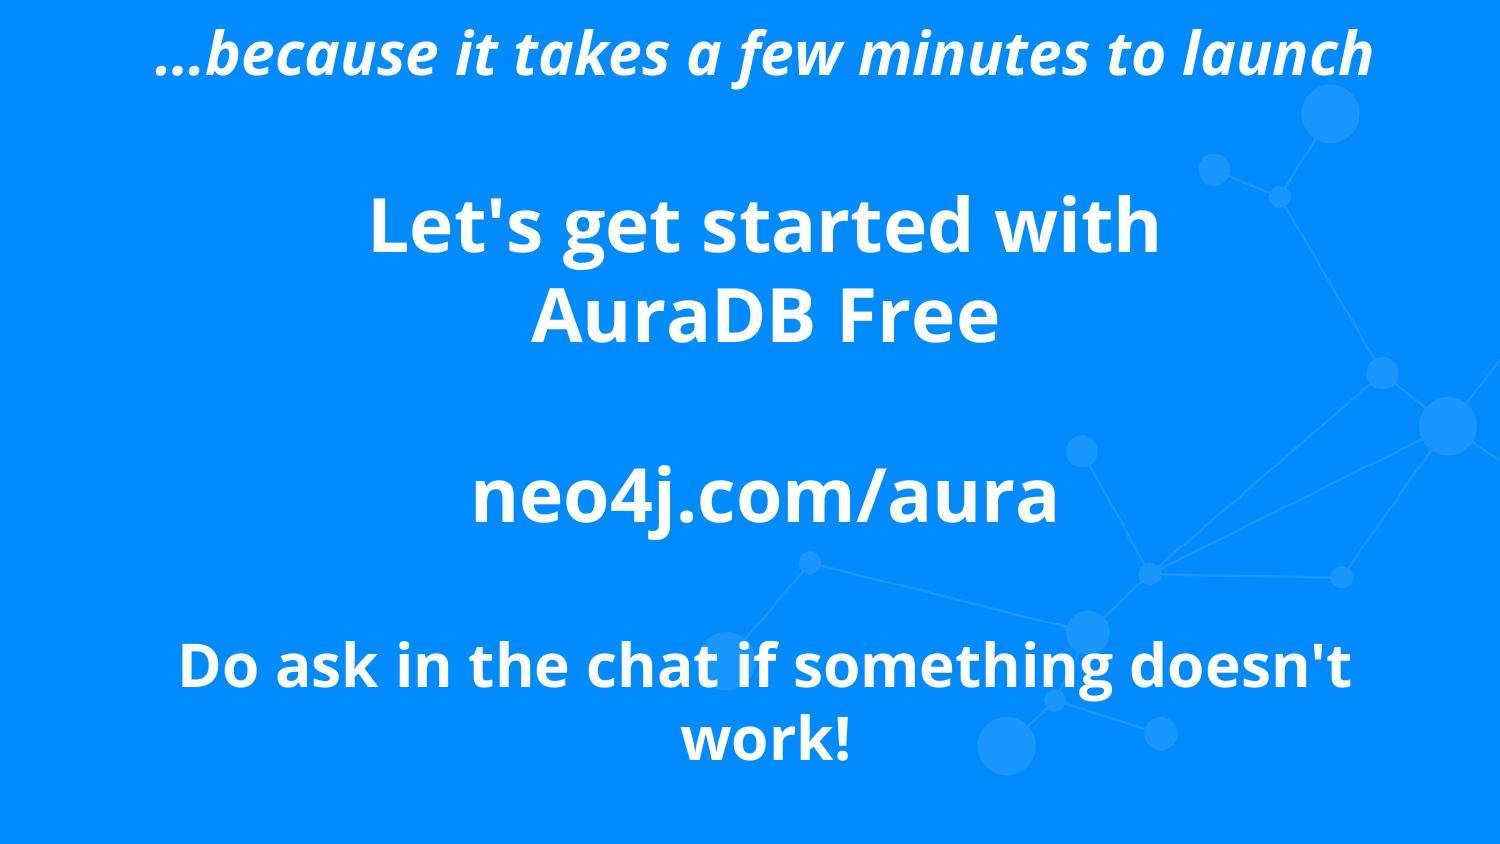

# …because it takes a few minutes to launch

Let's get started with
AuraDB Free

neo4j.com/aura

Do ask in the chat if something doesn't work!